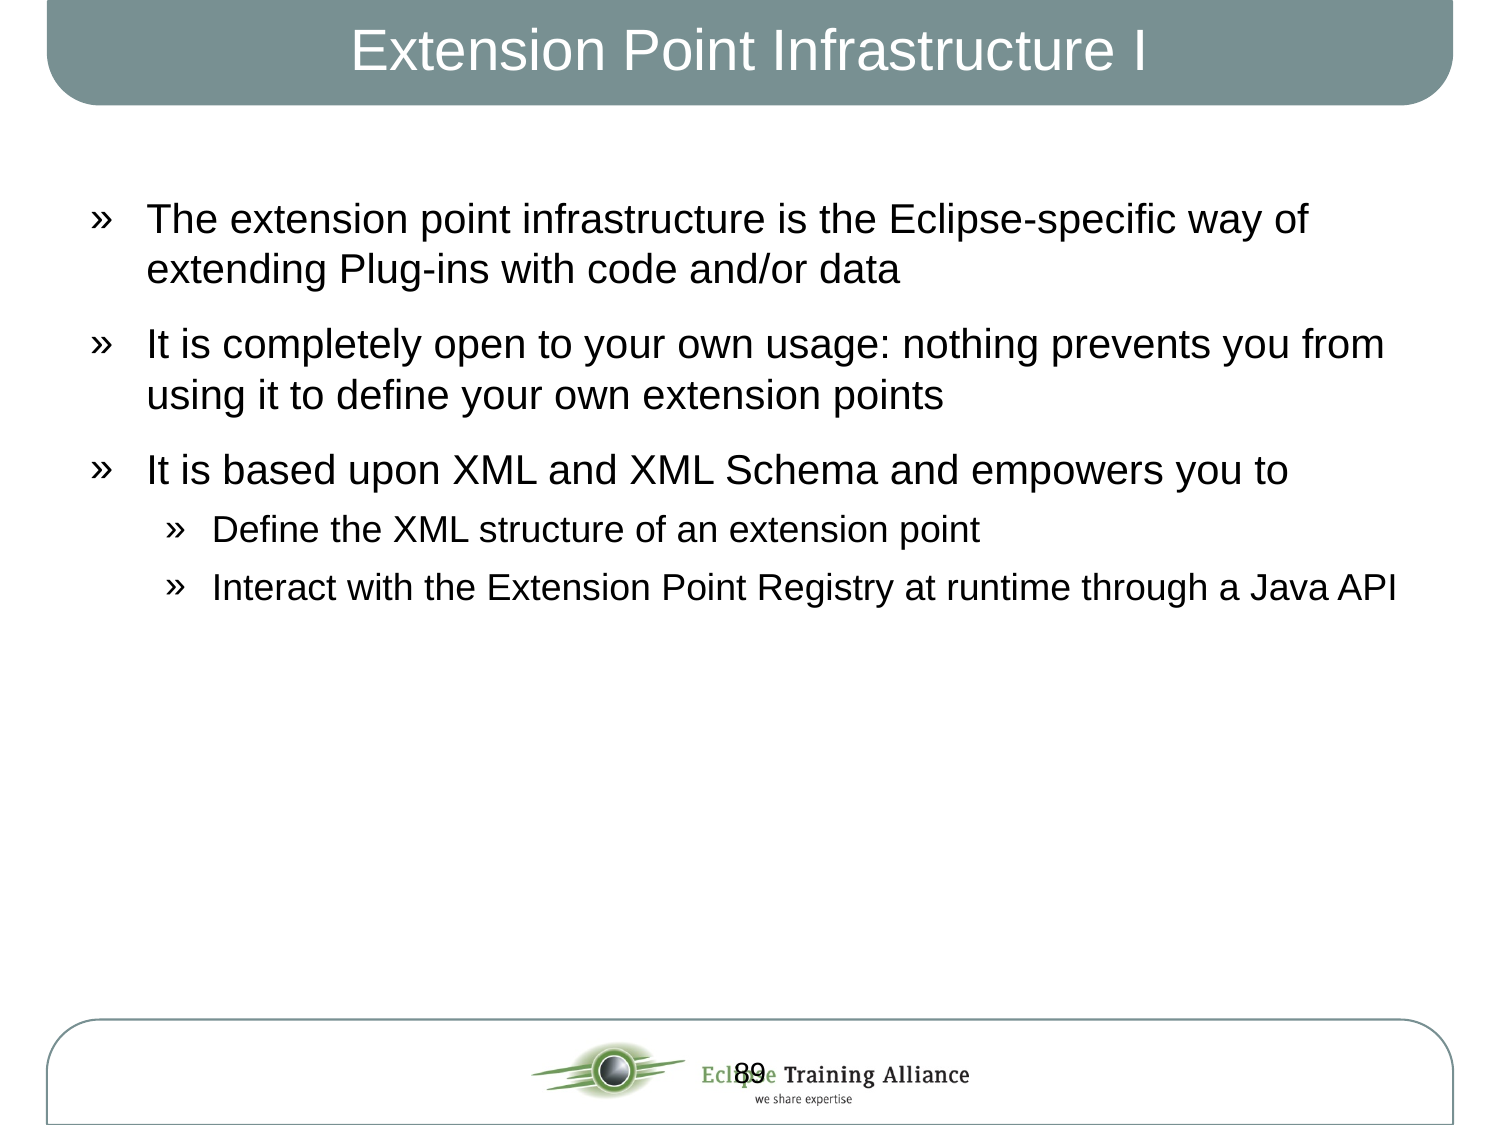

# Extension Point Infrastructure I
The extension point infrastructure is the Eclipse-specific way of extending Plug-ins with code and/or data
It is completely open to your own usage: nothing prevents you from using it to define your own extension points
It is based upon XML and XML Schema and empowers you to
Define the XML structure of an extension point
Interact with the Extension Point Registry at runtime through a Java API
89